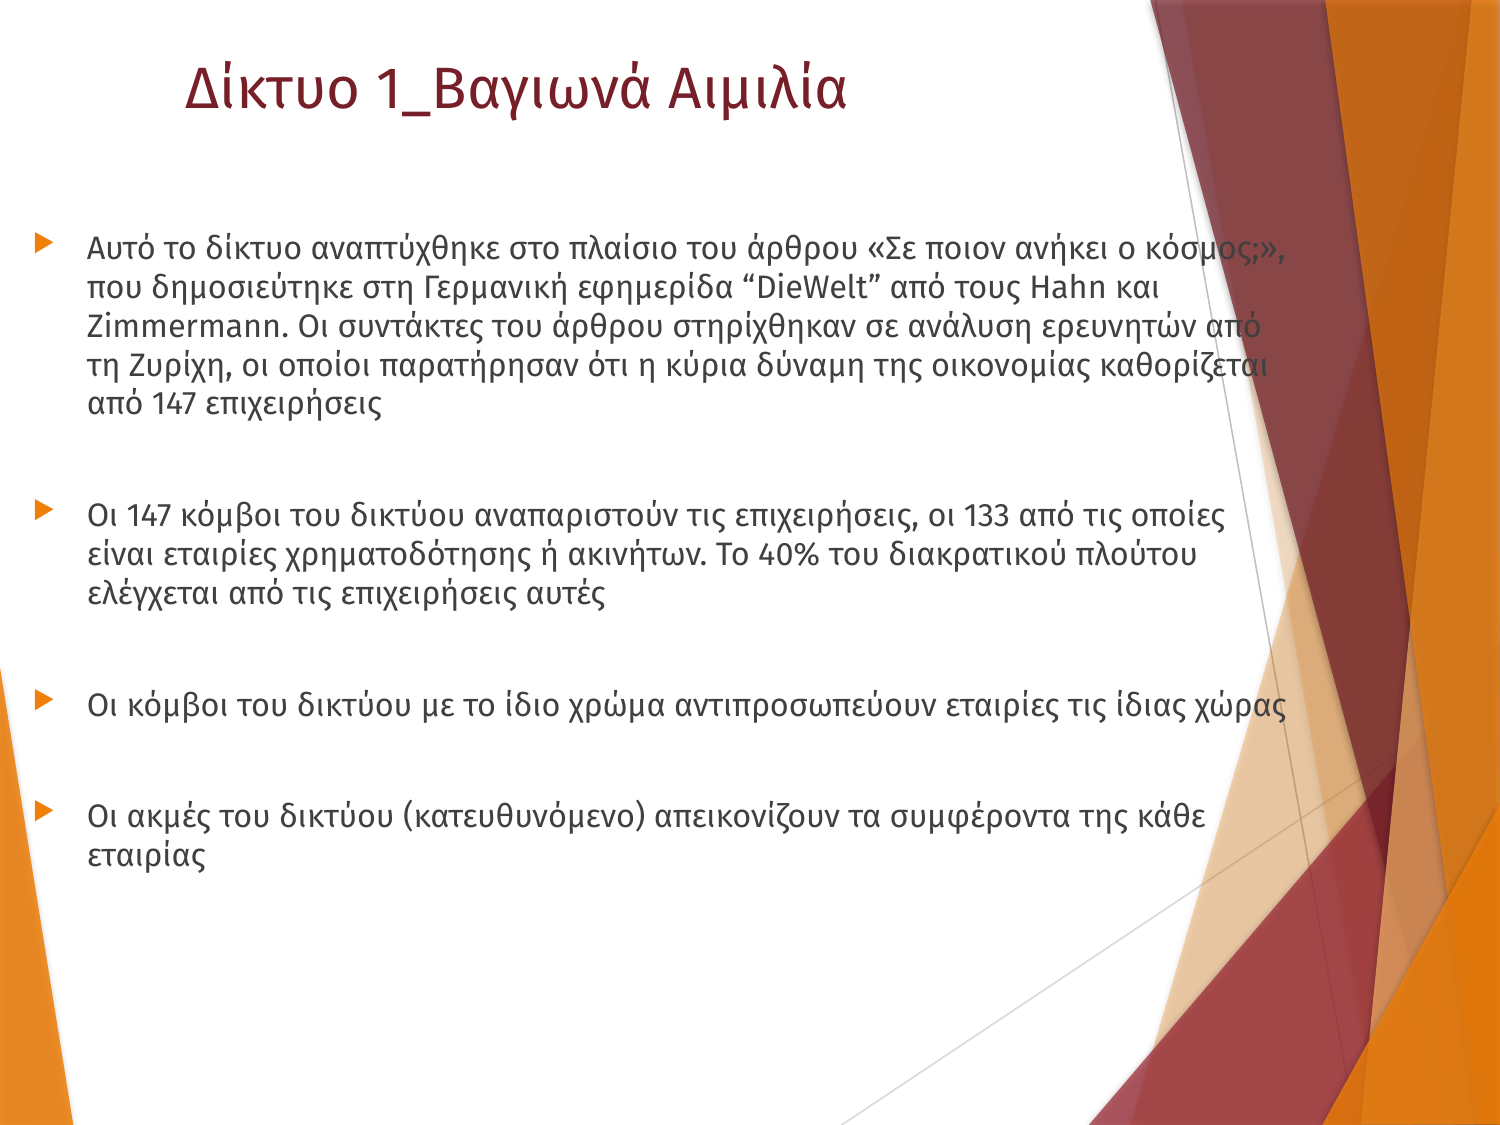

Δίκτυο 1_Βαγιωνά Αιμιλία
Αυτό το δίκτυο αναπτύχθηκε στο πλαίσιο του άρθρου «Σε ποιον ανήκει ο κόσμος;», που δημοσιεύτηκε στη Γερμανική εφημερίδα “DieWelt” από τους Hahn και Zimmermann. Οι συντάκτες του άρθρου στηρίχθηκαν σε ανάλυση ερευνητών από τη Ζυρίχη, οι οποίοι παρατήρησαν ότι η κύρια δύναμη της οικονομίας καθορίζεται από 147 επιχειρήσεις

Οι 147 κόμβοι του δικτύου αναπαριστούν τις επιχειρήσεις, οι 133 από τις οποίες είναι εταιρίες χρηματοδότησης ή ακινήτων. Το 40% του διακρατικού πλούτου ελέγχεται από τις επιχειρήσεις αυτές

Οι κόμβοι του δικτύου με το ίδιο χρώμα αντιπροσωπεύουν εταιρίες τις ίδιας χώρας

Οι ακμές του δικτύου (κατευθυνόμενο) απεικονίζουν τα συμφέροντα της κάθε εταιρίας